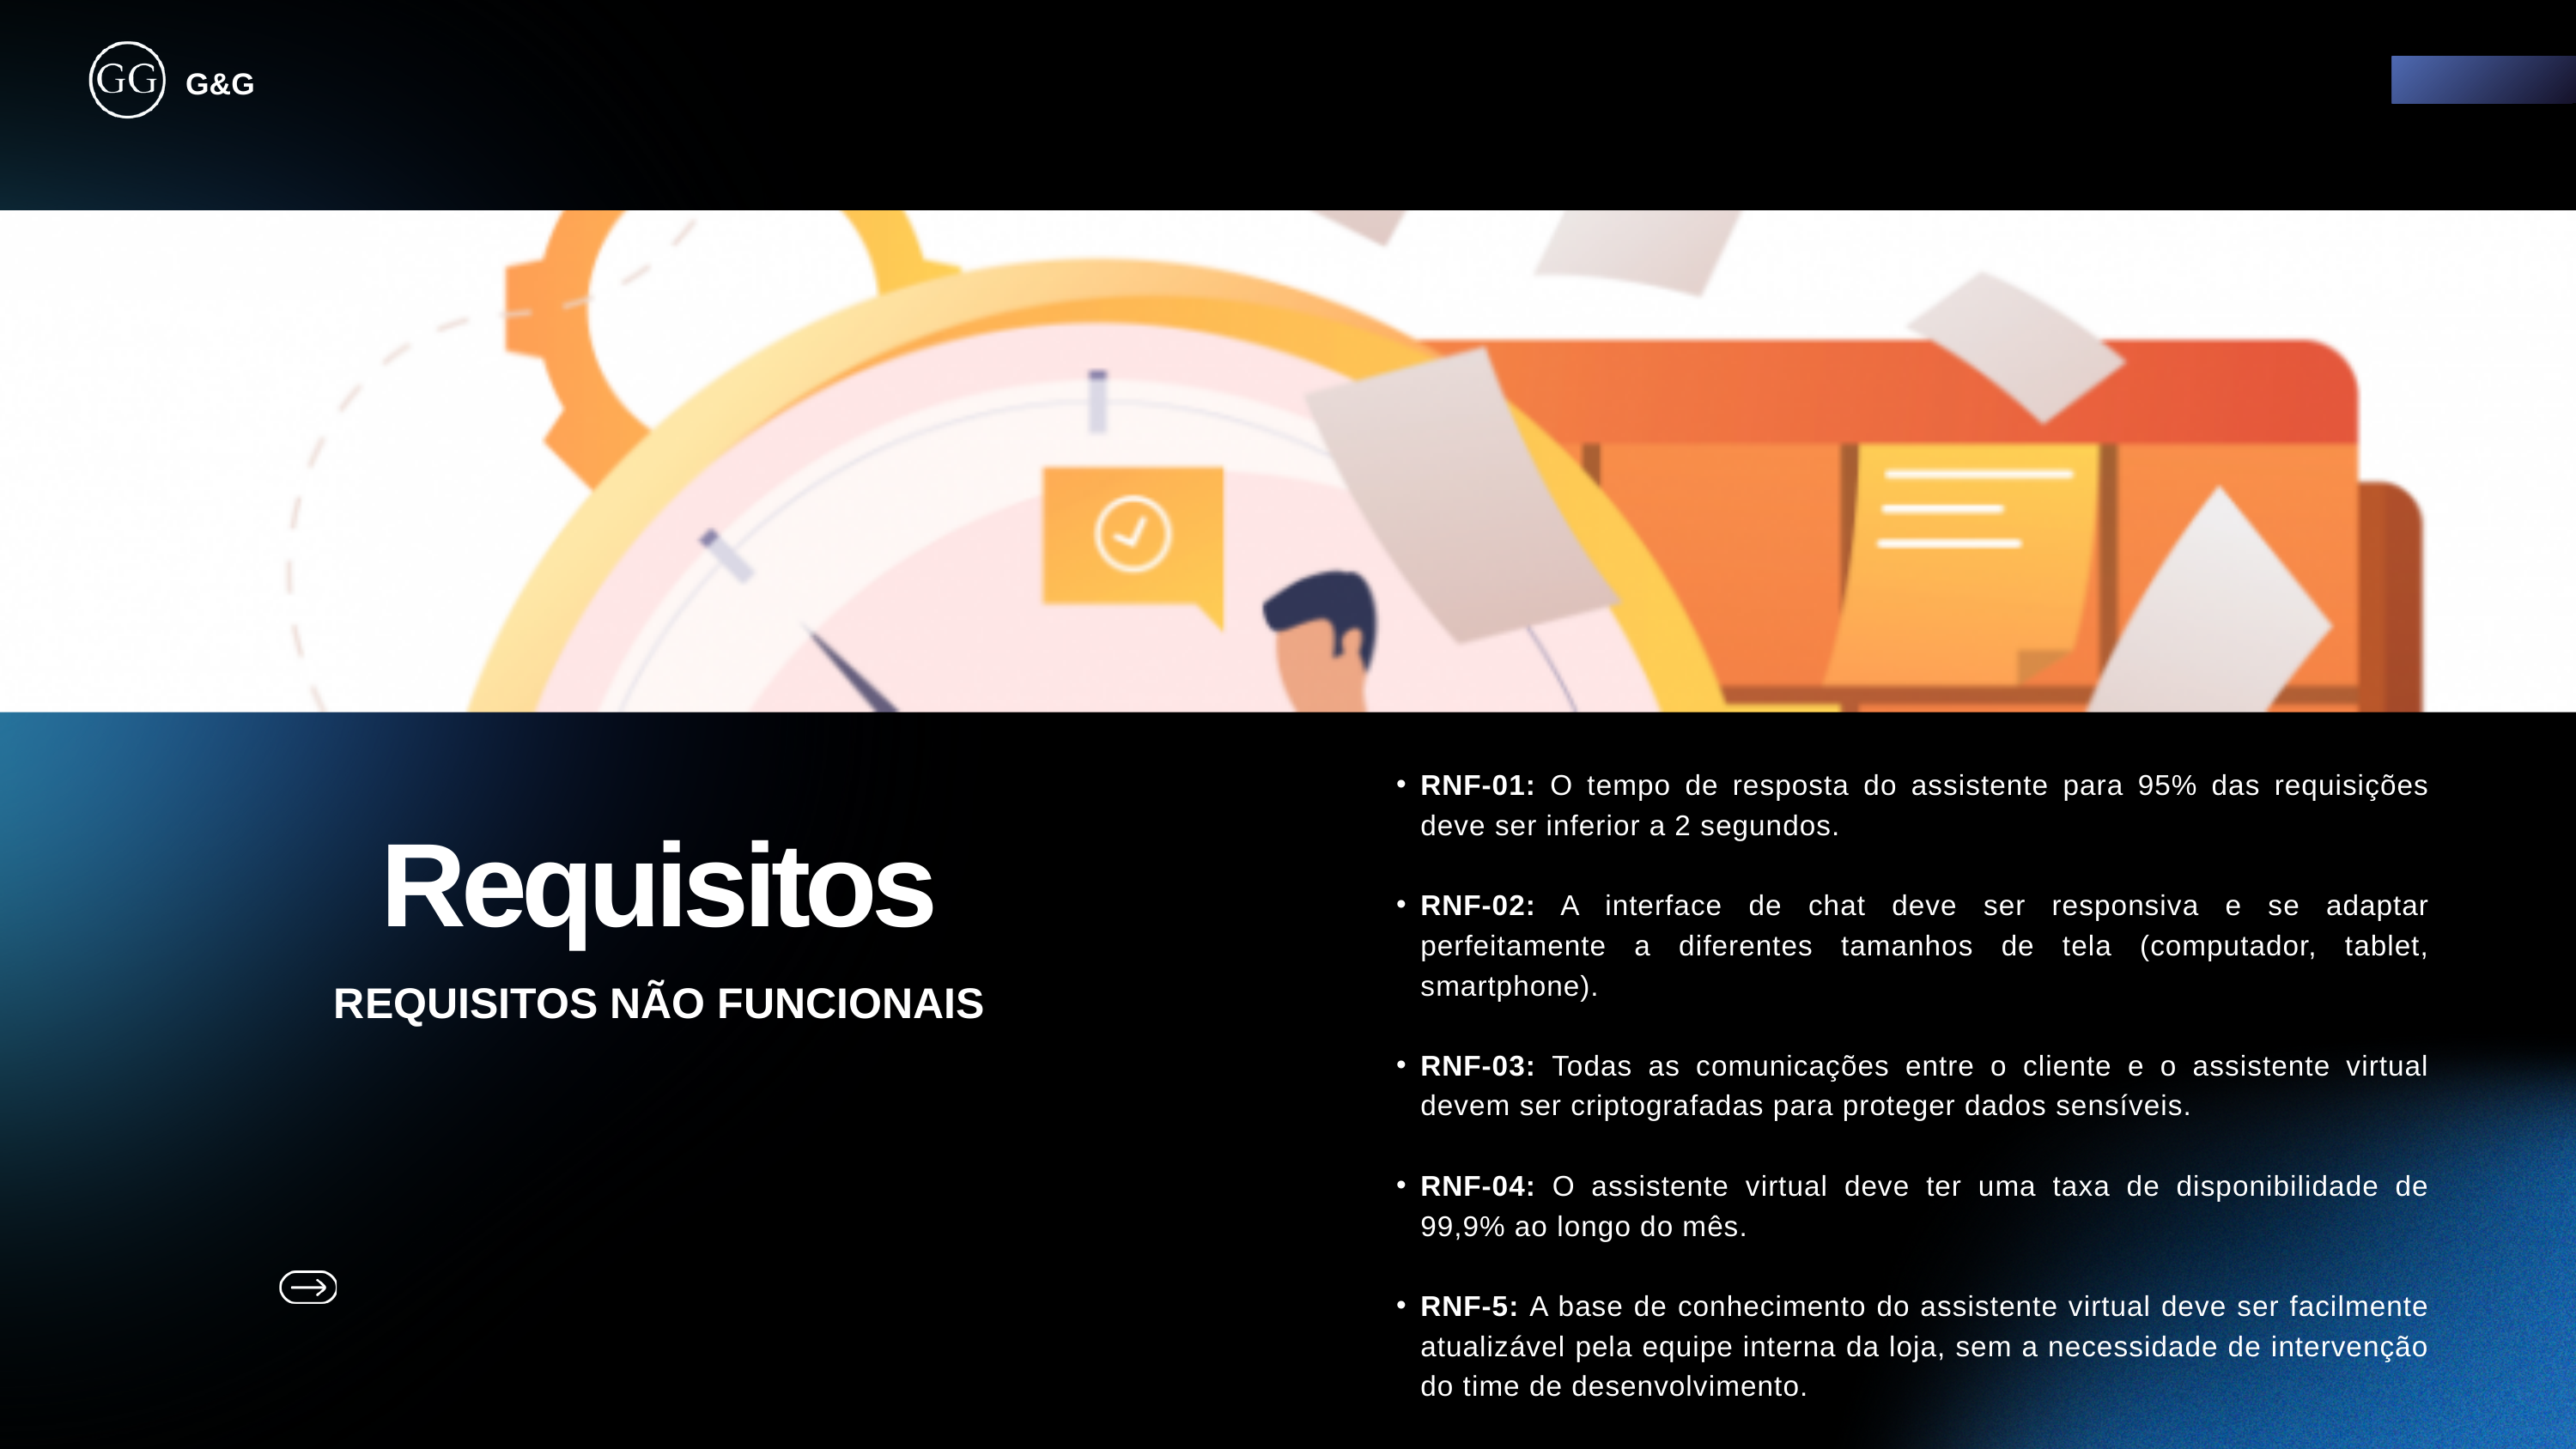

G&G

RNF-01: O tempo de resposta do assistente para 95% das requisições deve ser inferior a 2 segundos.

RNF-02: A interface de chat deve ser responsiva e se adaptar perfeitamente a diferentes tamanhos de tela (computador, tablet, smartphone).

RNF-03: Todas as comunicações entre o cliente e o assistente virtual devem ser criptografadas para proteger dados sensíveis.

RNF-04: O assistente virtual deve ter uma taxa de disponibilidade de 99,9% ao longo do mês.

RNF-5: A base de conhecimento do assistente virtual deve ser facilmente atualizável pela equipe interna da loja, sem a necessidade de intervenção do time de desenvolvimento.

Requisitos
REQUISITOS NÃO FUNCIONAIS